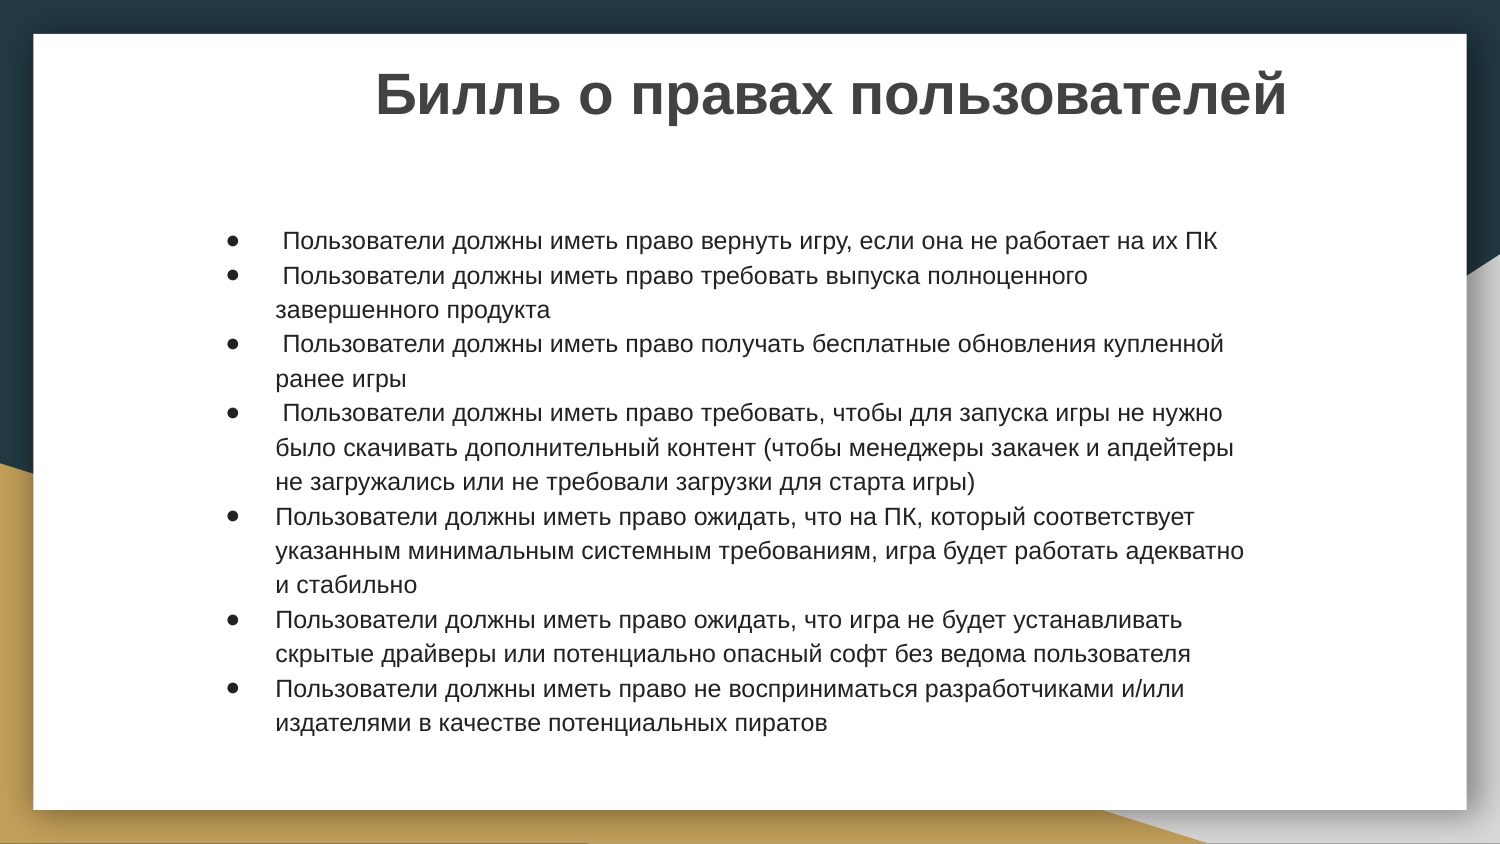

Билль о правах пользователей
 Пользователи должны иметь право вернуть игру, если она не работает на их ПК
 Пользователи должны иметь право требовать выпуска полноценного завершенного продукта
 Пользователи должны иметь право получать бесплатные обновления купленной ранее игры
 Пользователи должны иметь право требовать, чтобы для запуска игры не нужно было скачивать дополнительный контент (чтобы менеджеры закачек и апдейтеры не загружались или не требовали загрузки для старта игры)
Пользователи должны иметь право ожидать, что на ПК, который соответствует указанным минимальным системным требованиям, игра будет работать адекватно и стабильно
Пользователи должны иметь право ожидать, что игра не будет устанавливать скрытые драйверы или потенциально опасный софт без ведома пользователя
Пользователи должны иметь право не восприниматься разработчиками и/или издателями в качестве потенциальных пиратов